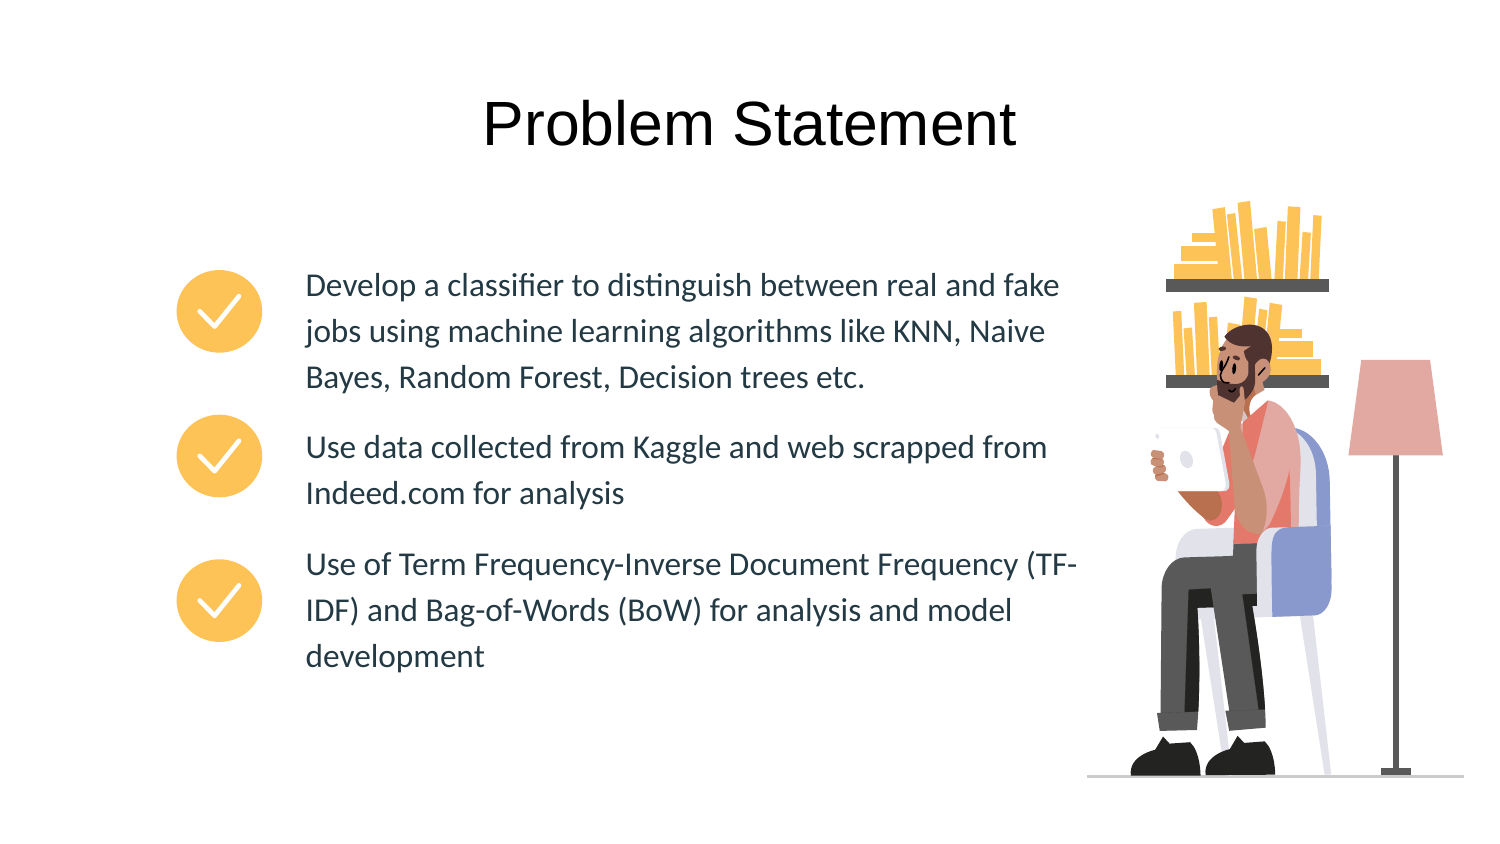

# Problem Statement

Develop a classifier to distinguish between real and fake jobs using machine learning algorithms like KNN, Naive Bayes, Random Forest, Decision trees etc.
Use data collected from Kaggle and web scrapped from Indeed.com for analysis
Use of Term Frequency-Inverse Document Frequency (TF-IDF) and Bag-of-Words (BoW) for analysis and model development